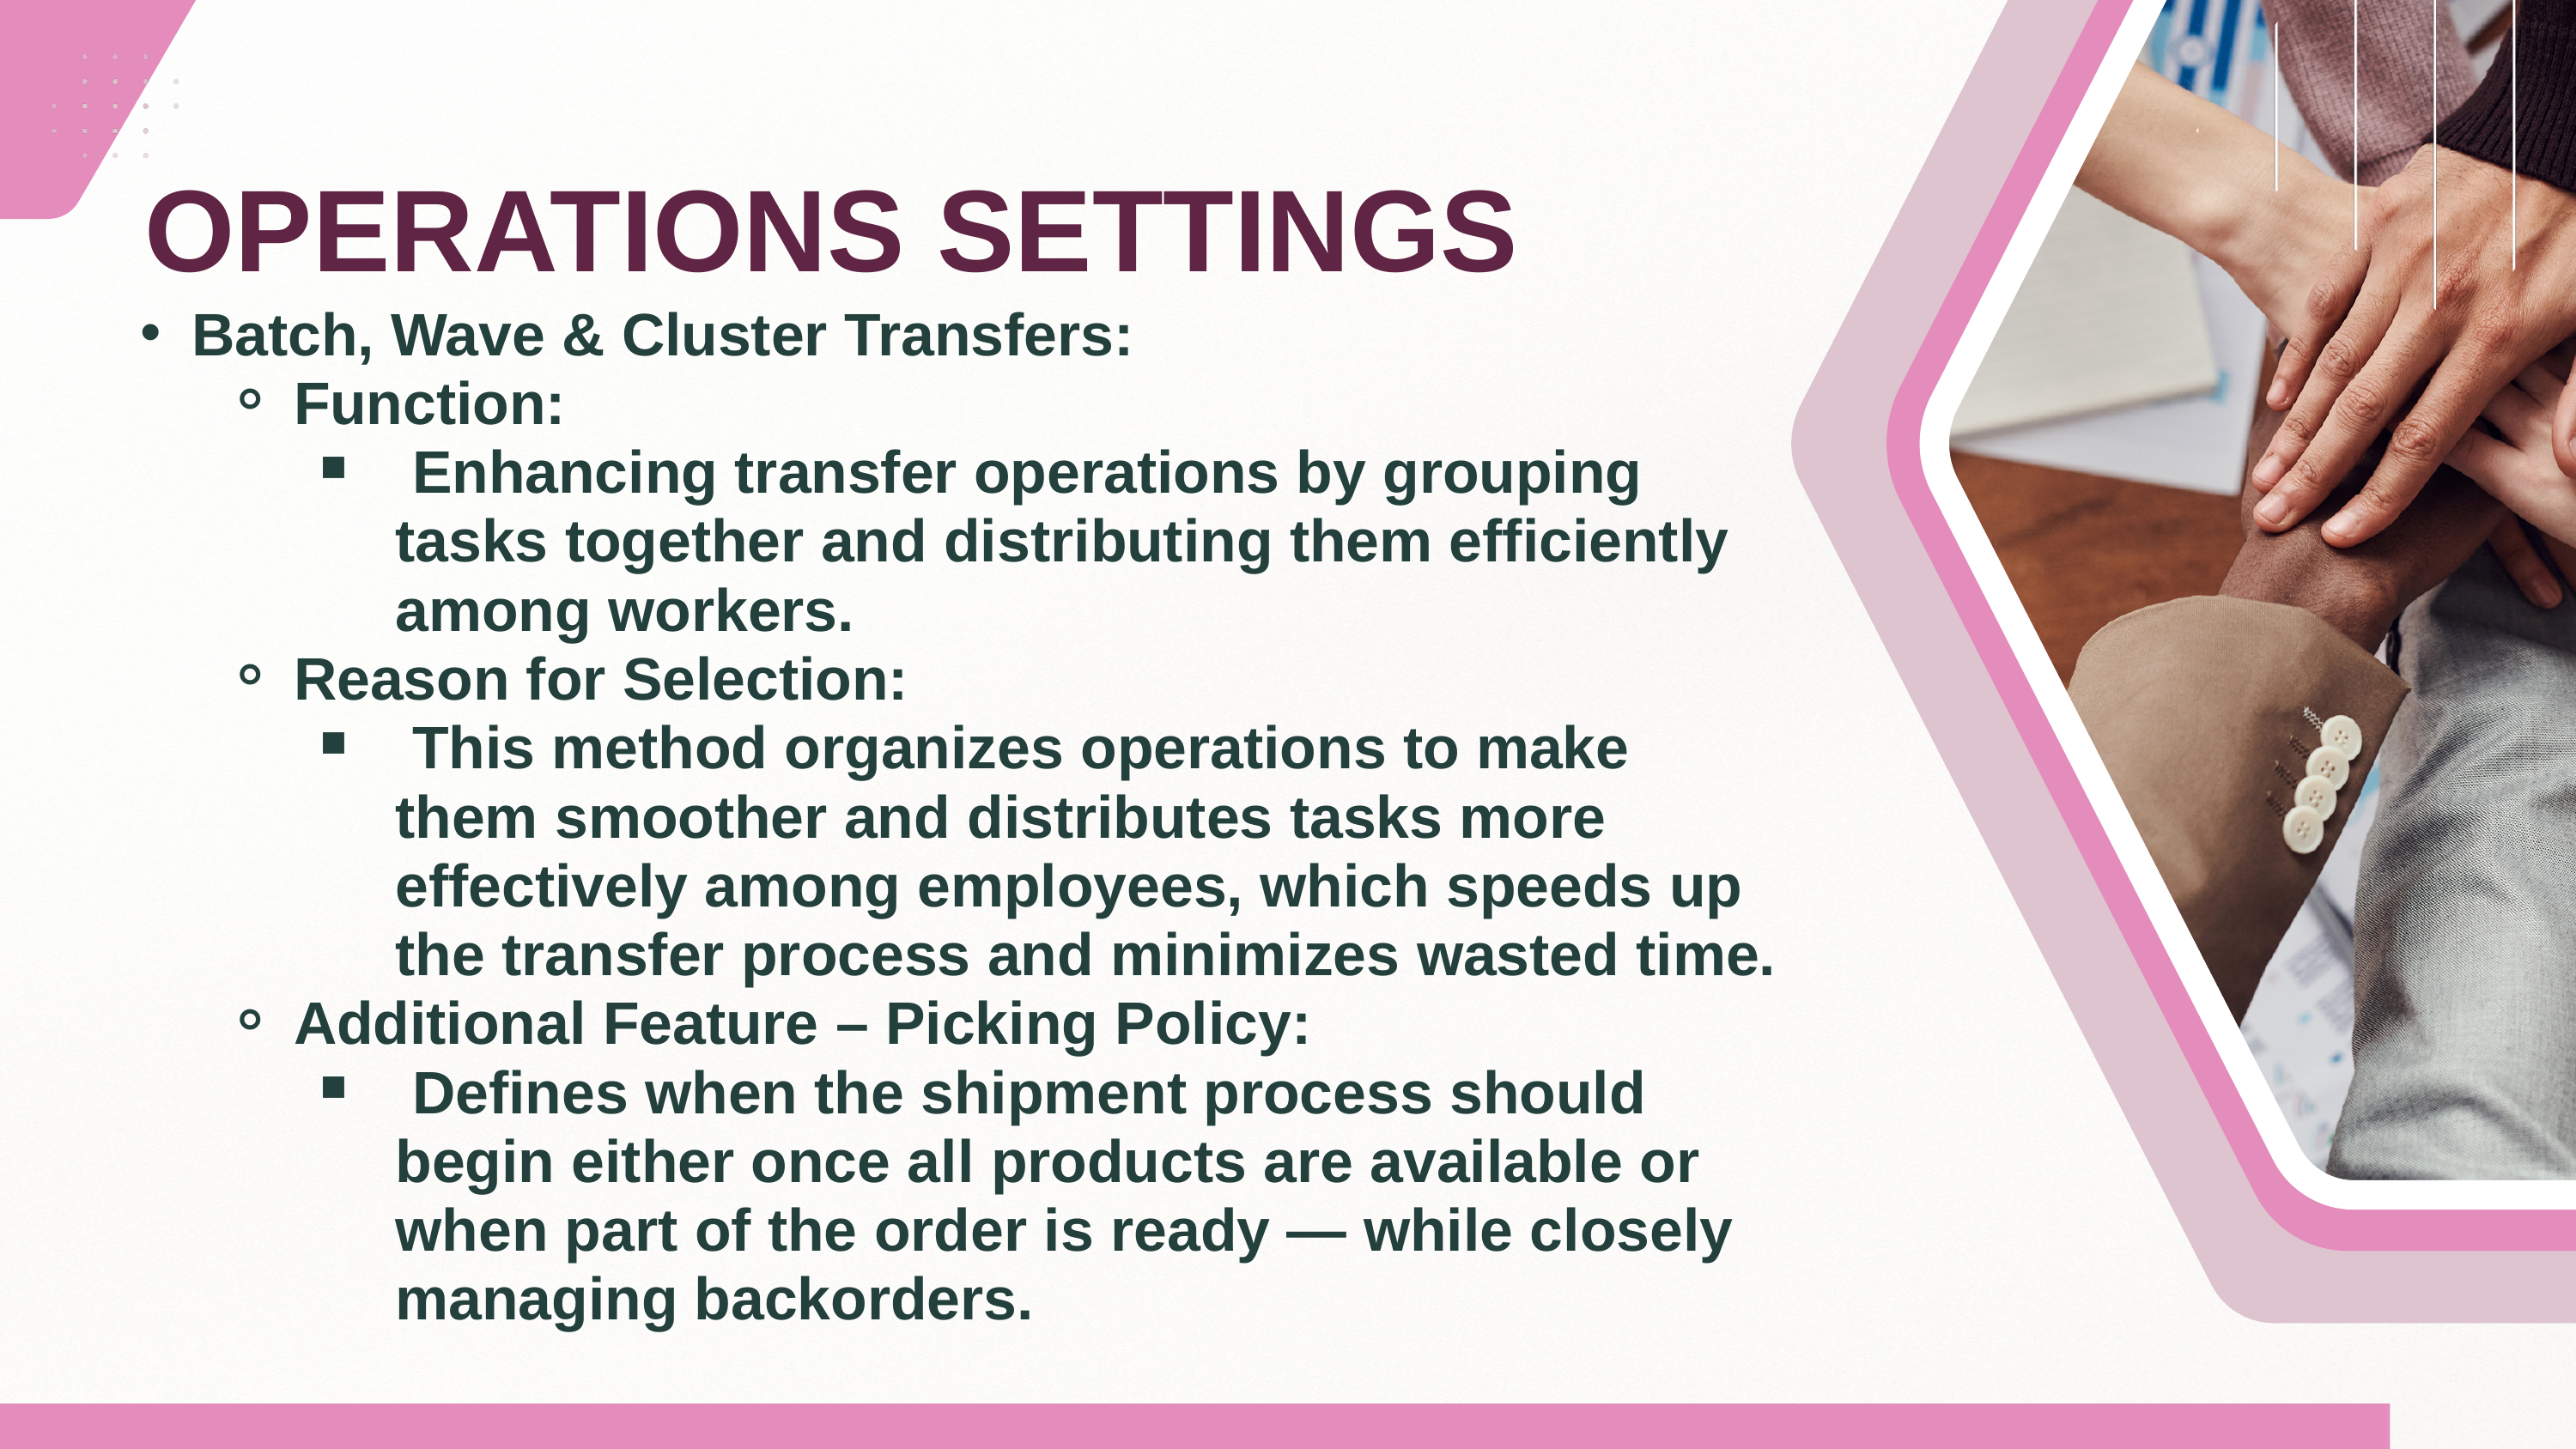

OPERATIONS SETTINGS
Batch, Wave & Cluster Transfers:
Function:
 Enhancing transfer operations by grouping tasks together and distributing them efficiently among workers.
Reason for Selection:
 This method organizes operations to make them smoother and distributes tasks more effectively among employees, which speeds up the transfer process and minimizes wasted time.
Additional Feature – Picking Policy:
 Defines when the shipment process should begin either once all products are available or when part of the order is ready — while closely managing backorders.